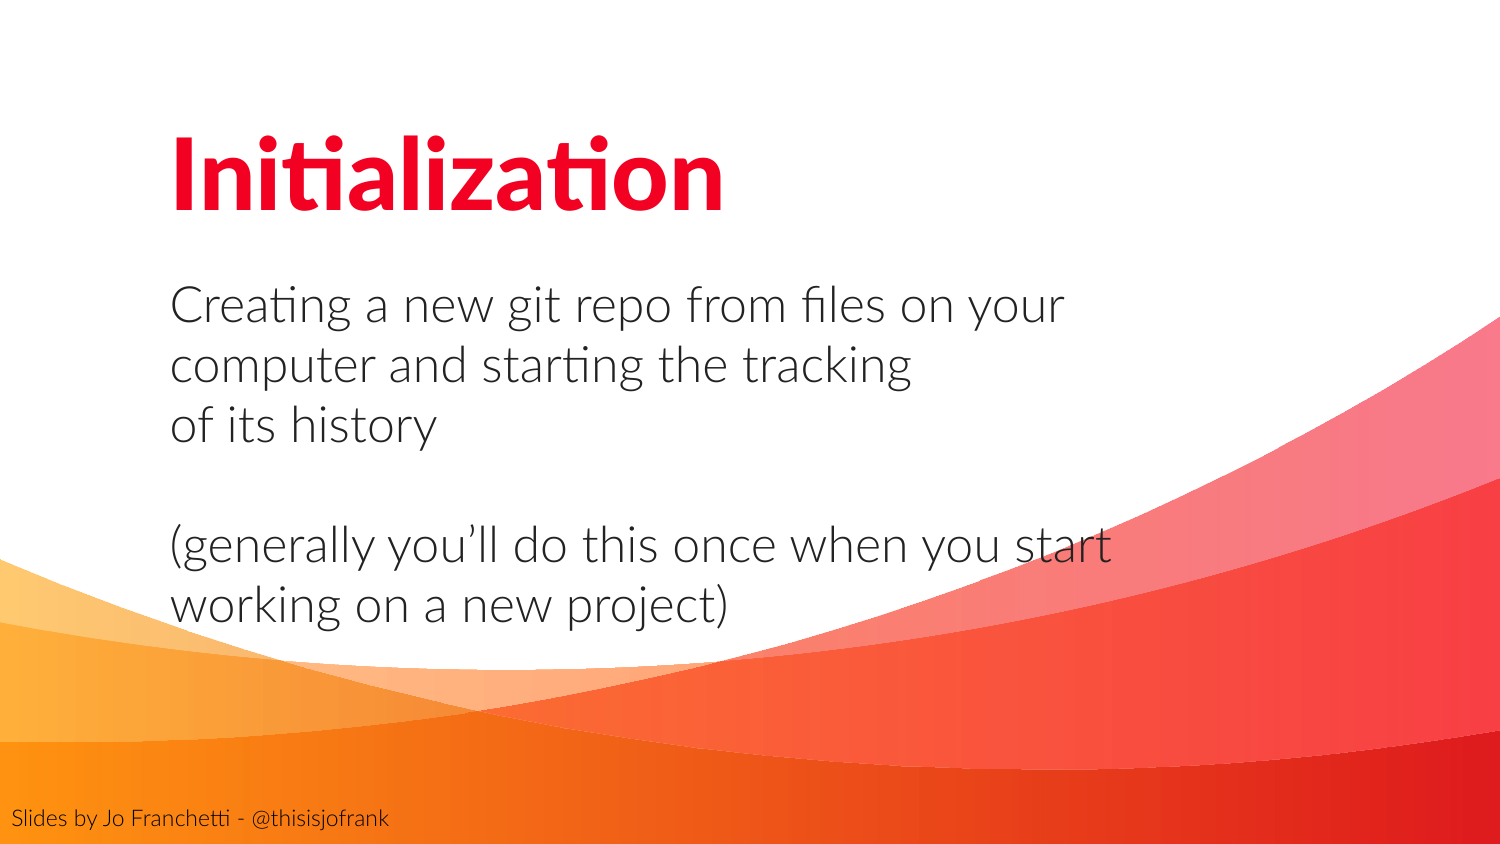

# Initialization

Creating a new git repo from files on your computer and starting the tracking
of its history

(generally you’ll do this once when you start working on a new project)